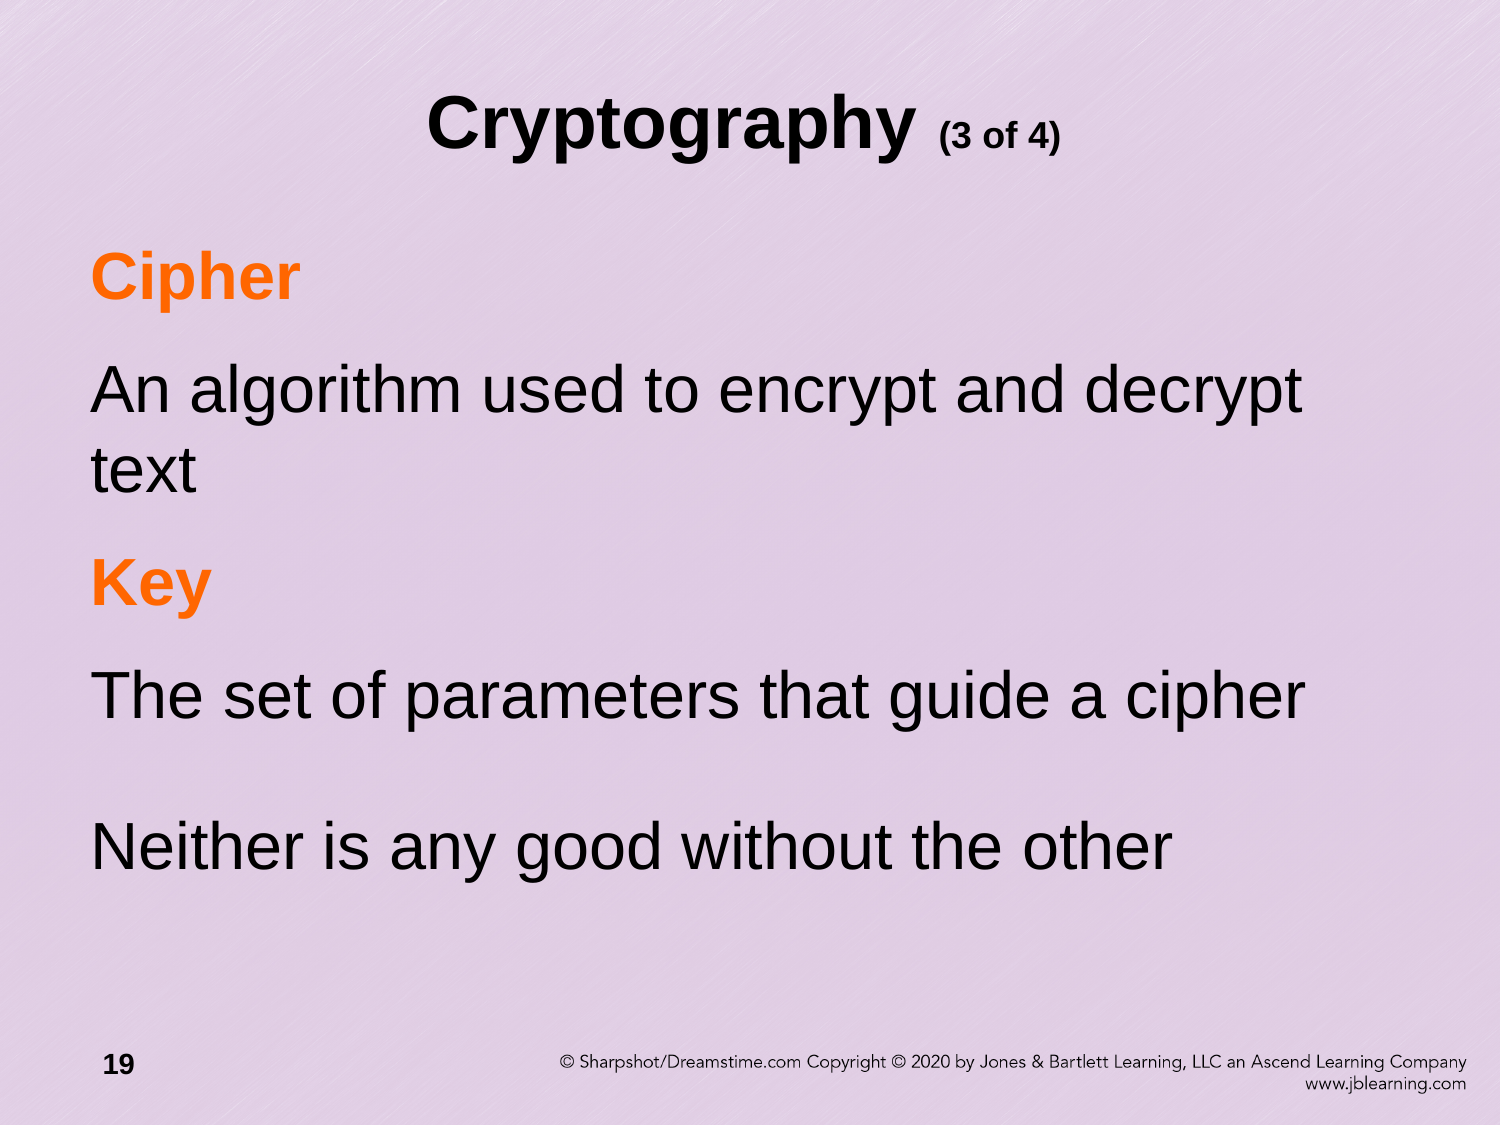

# Cryptography (3 of 4)
Cipher
An algorithm used to encrypt and decrypt text
Key
The set of parameters that guide a cipher

Neither is any good without the other
19